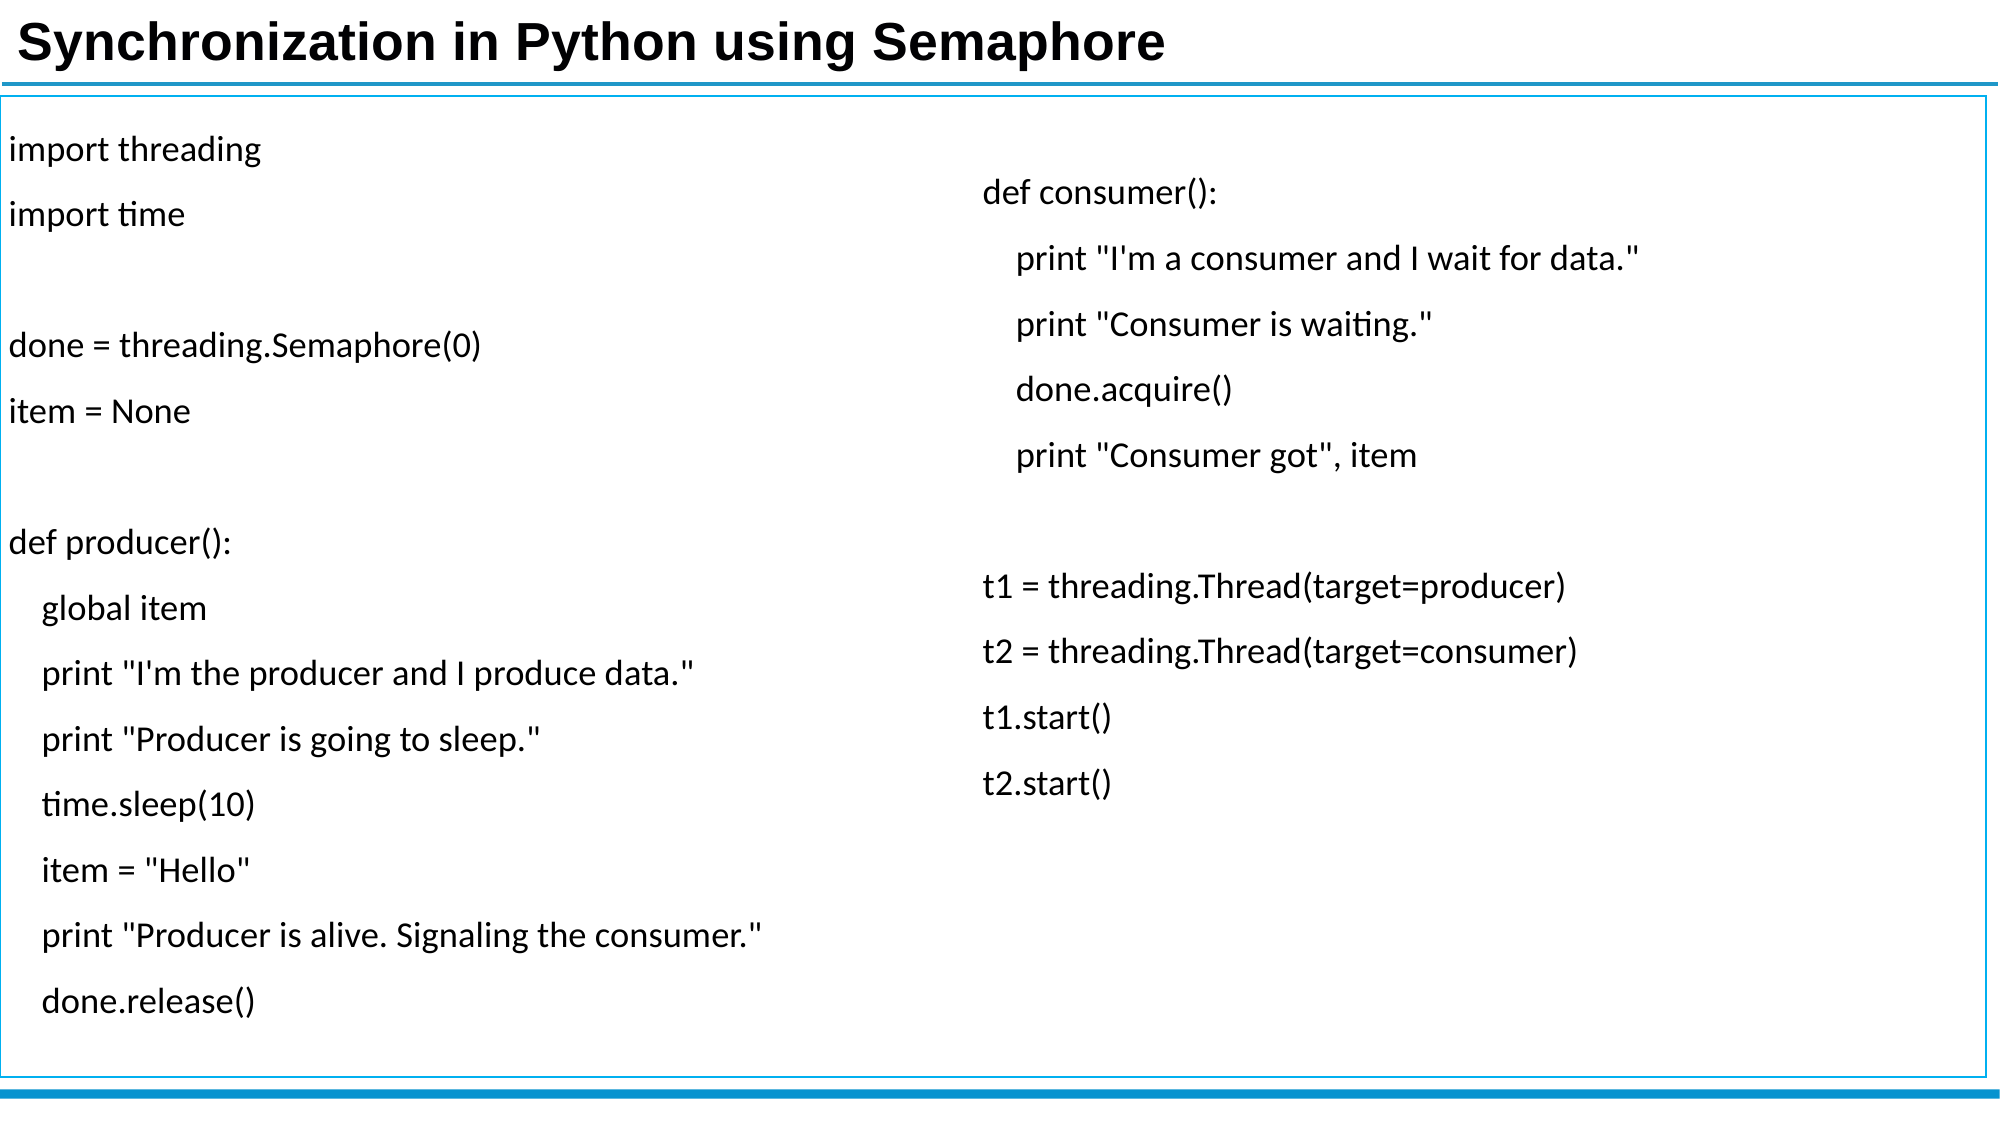

Synchronization in Python using Semaphore

import threading
import time

done = threading.Semaphore(0)
item = None

def producer():
    global item
    print "I'm the producer and I produce data."
    print "Producer is going to sleep."
    time.sleep(10)
    item = "Hello"
    print "Producer is alive. Signaling the consumer."
    done.release()

def consumer():
    print "I'm a consumer and I wait for data."
    print "Consumer is waiting."
    done.acquire()
    print "Consumer got", item

t1 = threading.Thread(target=producer)
t2 = threading.Thread(target=consumer)
t1.start()
t2.start()